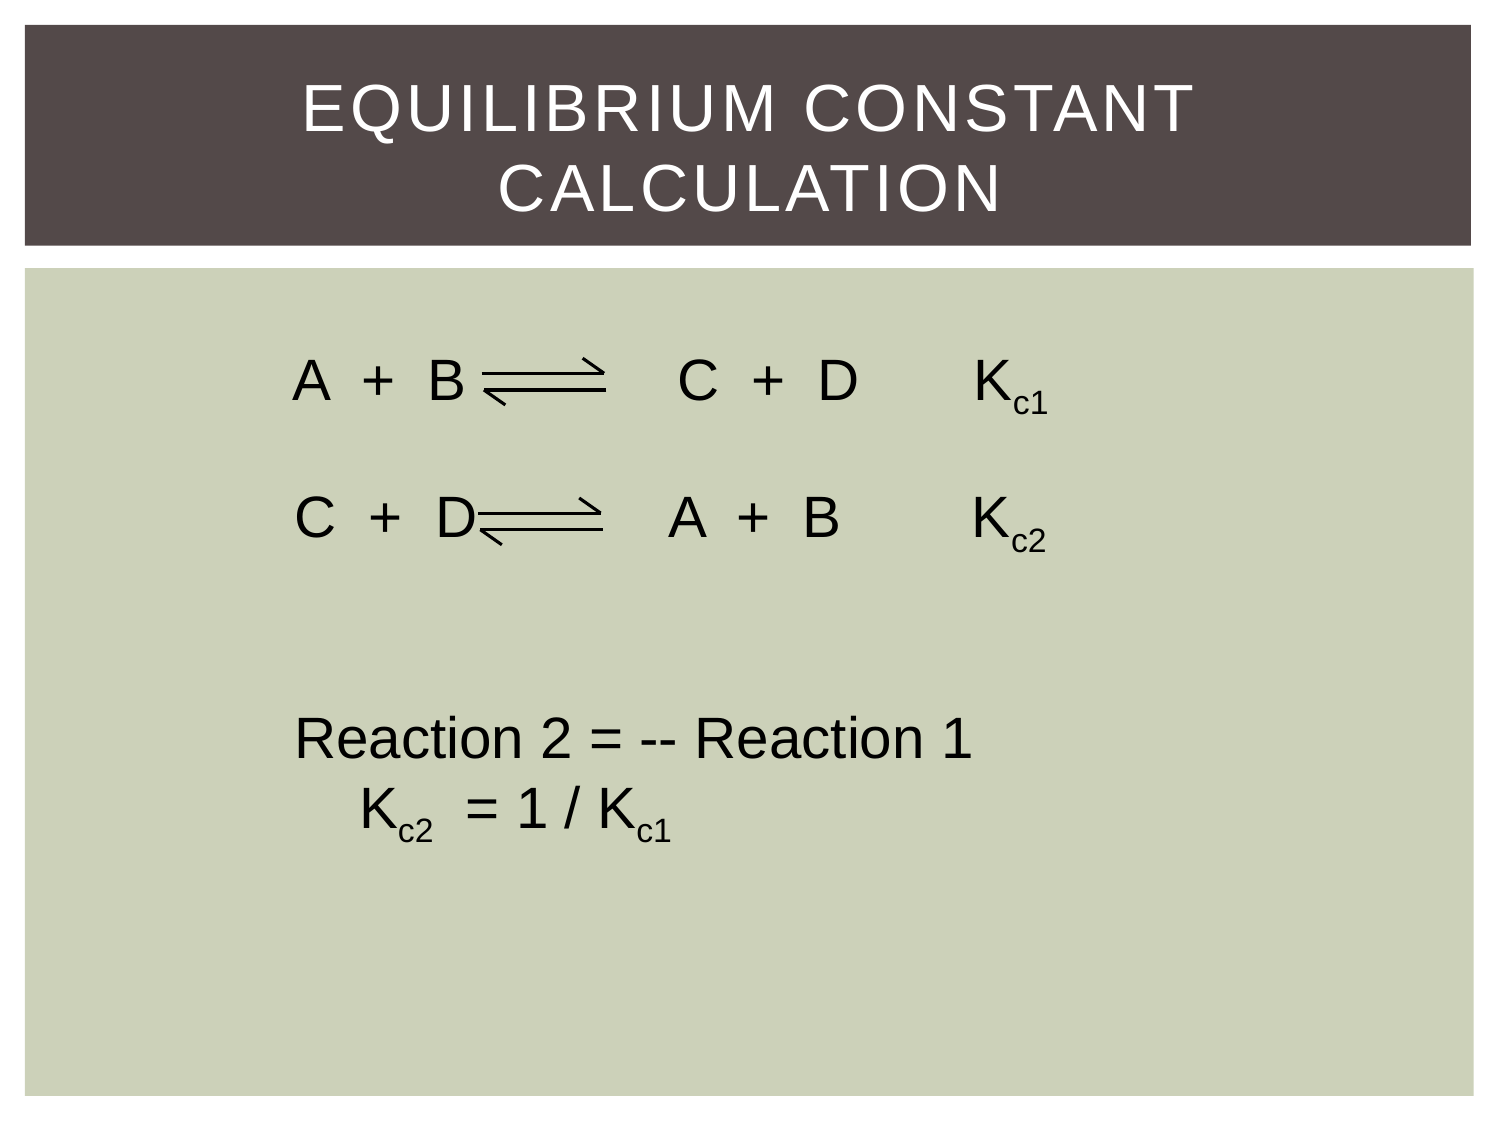

# Equilibrium constant calculation
A  +  B             C  +  D       Kc1
C  +  D            A  +  B        Kc2
Reaction 2 = -- Reaction 1
    Kc2  = 1 / Kc1
44